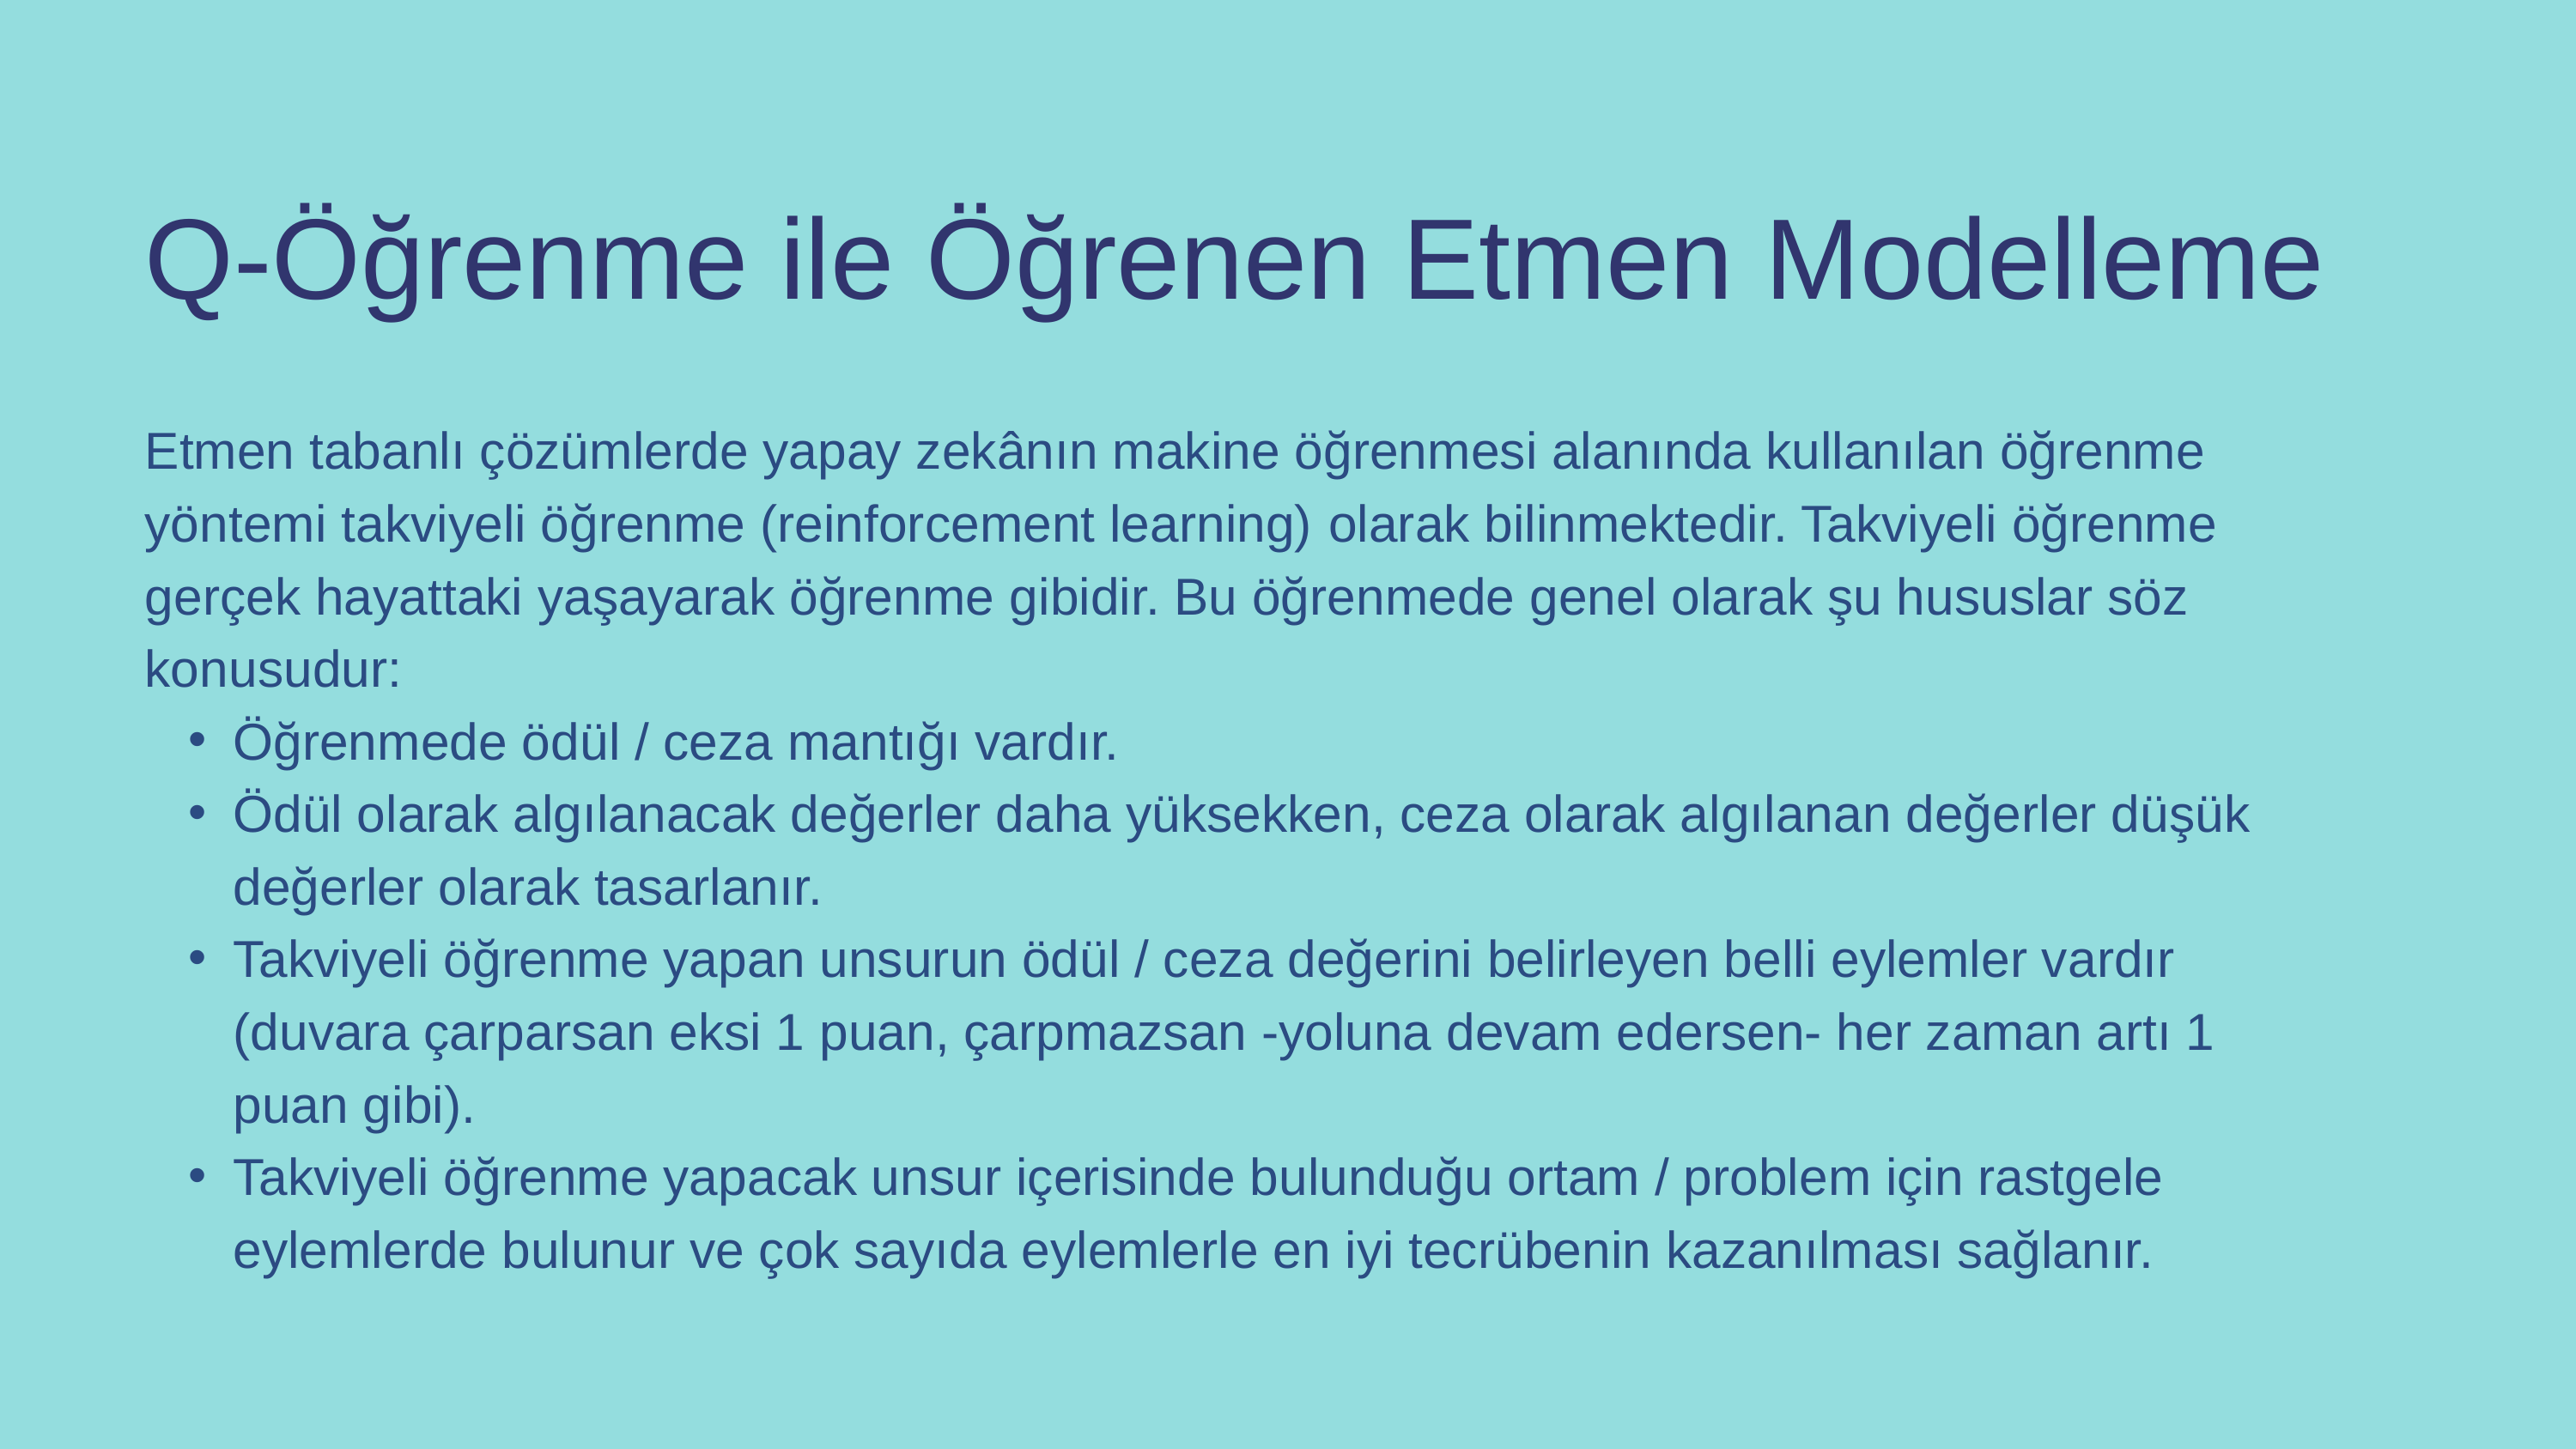

Q-Öğrenme ile Öğrenen Etmen Modelleme
Etmen tabanlı çözümlerde yapay zekânın makine öğrenmesi alanında kullanılan öğrenme yöntemi takviyeli öğrenme (reinforcement learning) olarak bilinmektedir. Takviyeli öğrenme gerçek hayattaki yaşayarak öğrenme gibidir. Bu öğrenmede genel olarak şu hususlar söz konusudur:
Öğrenmede ödül / ceza mantığı vardır.
Ödül olarak algılanacak değerler daha yüksekken, ceza olarak algılanan değerler düşük değerler olarak tasarlanır.
Takviyeli öğrenme yapan unsurun ödül / ceza değerini belirleyen belli eylemler vardır (duvara çarparsan eksi 1 puan, çarpmazsan -yoluna devam edersen- her zaman artı 1 puan gibi).
Takviyeli öğrenme yapacak unsur içerisinde bulunduğu ortam / problem için rastgele eylemlerde bulunur ve çok sayıda eylemlerle en iyi tecrübenin kazanılması sağlanır.